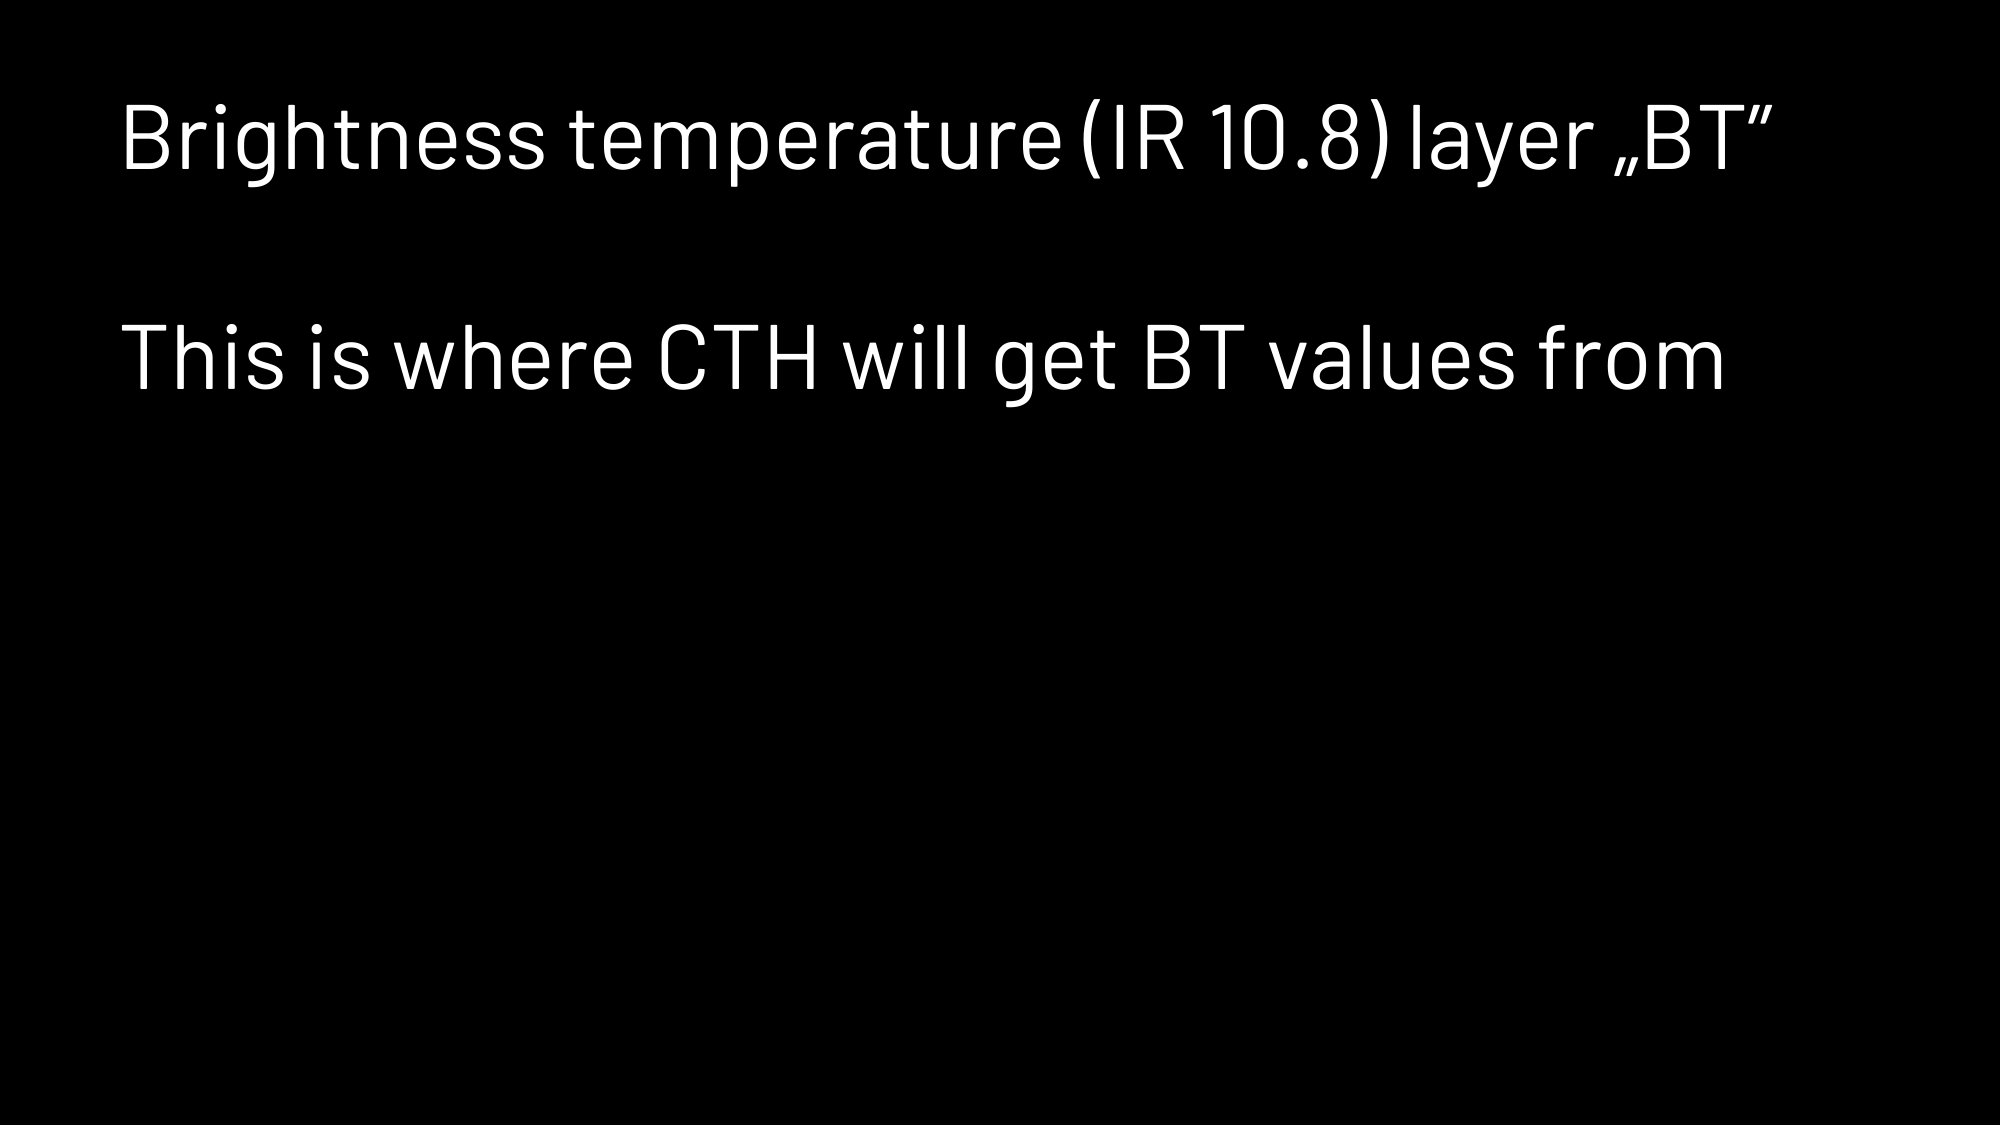

Brightness temperature (IR 10.8) layer „BT”

This is where CTH will get BT values from